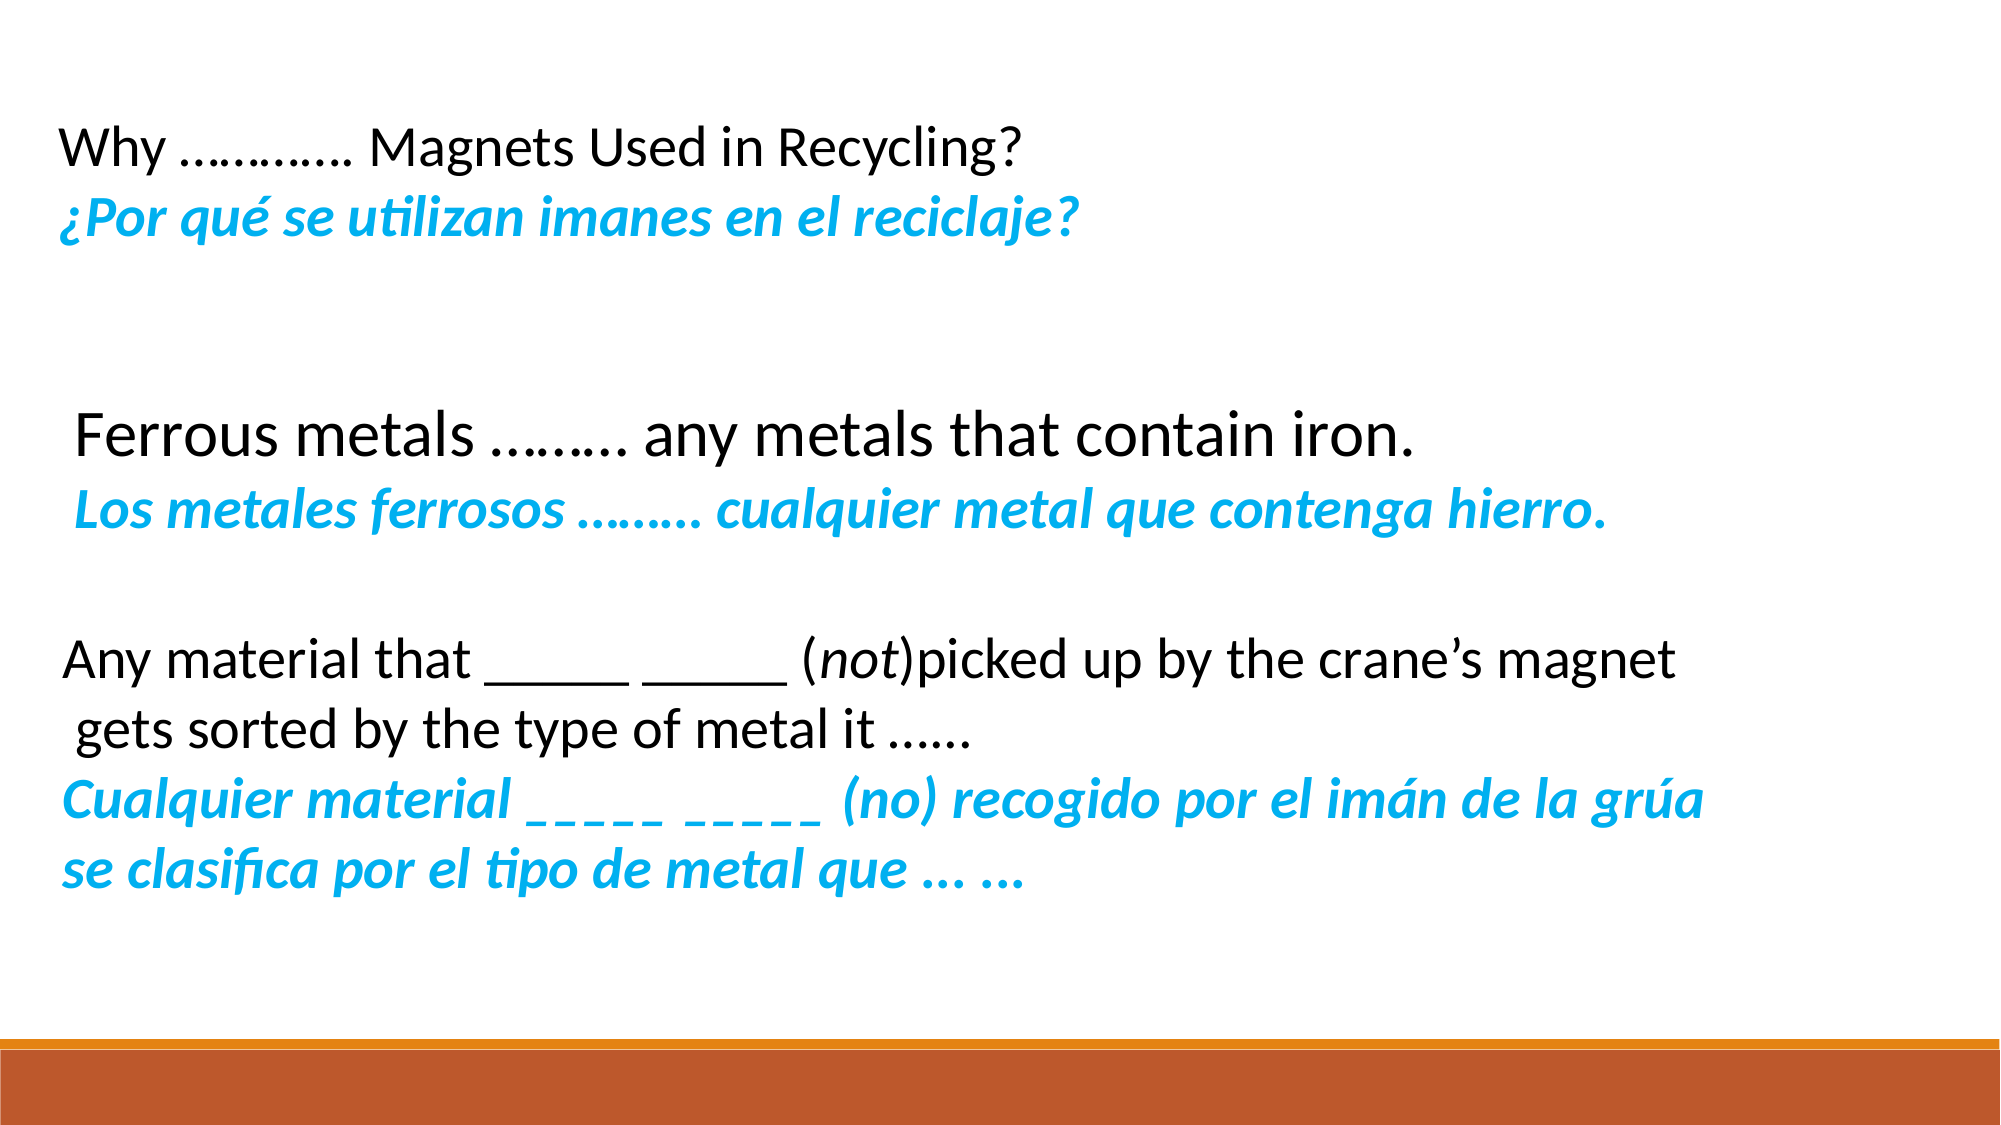

Why …………. Magnets Used in Recycling?
¿Por qué se utilizan imanes en el reciclaje?

Ferrous metals ……… any metals that contain iron.
Los metales ferrosos ……… cualquier metal que contenga hierro.
Any material that _____ _____ (not)picked up by the crane’s magnet
 gets sorted by the type of metal it …...
Cualquier material _____ _____ (no) recogido por el imán de la grúa
se clasifica por el tipo de metal que ... ...